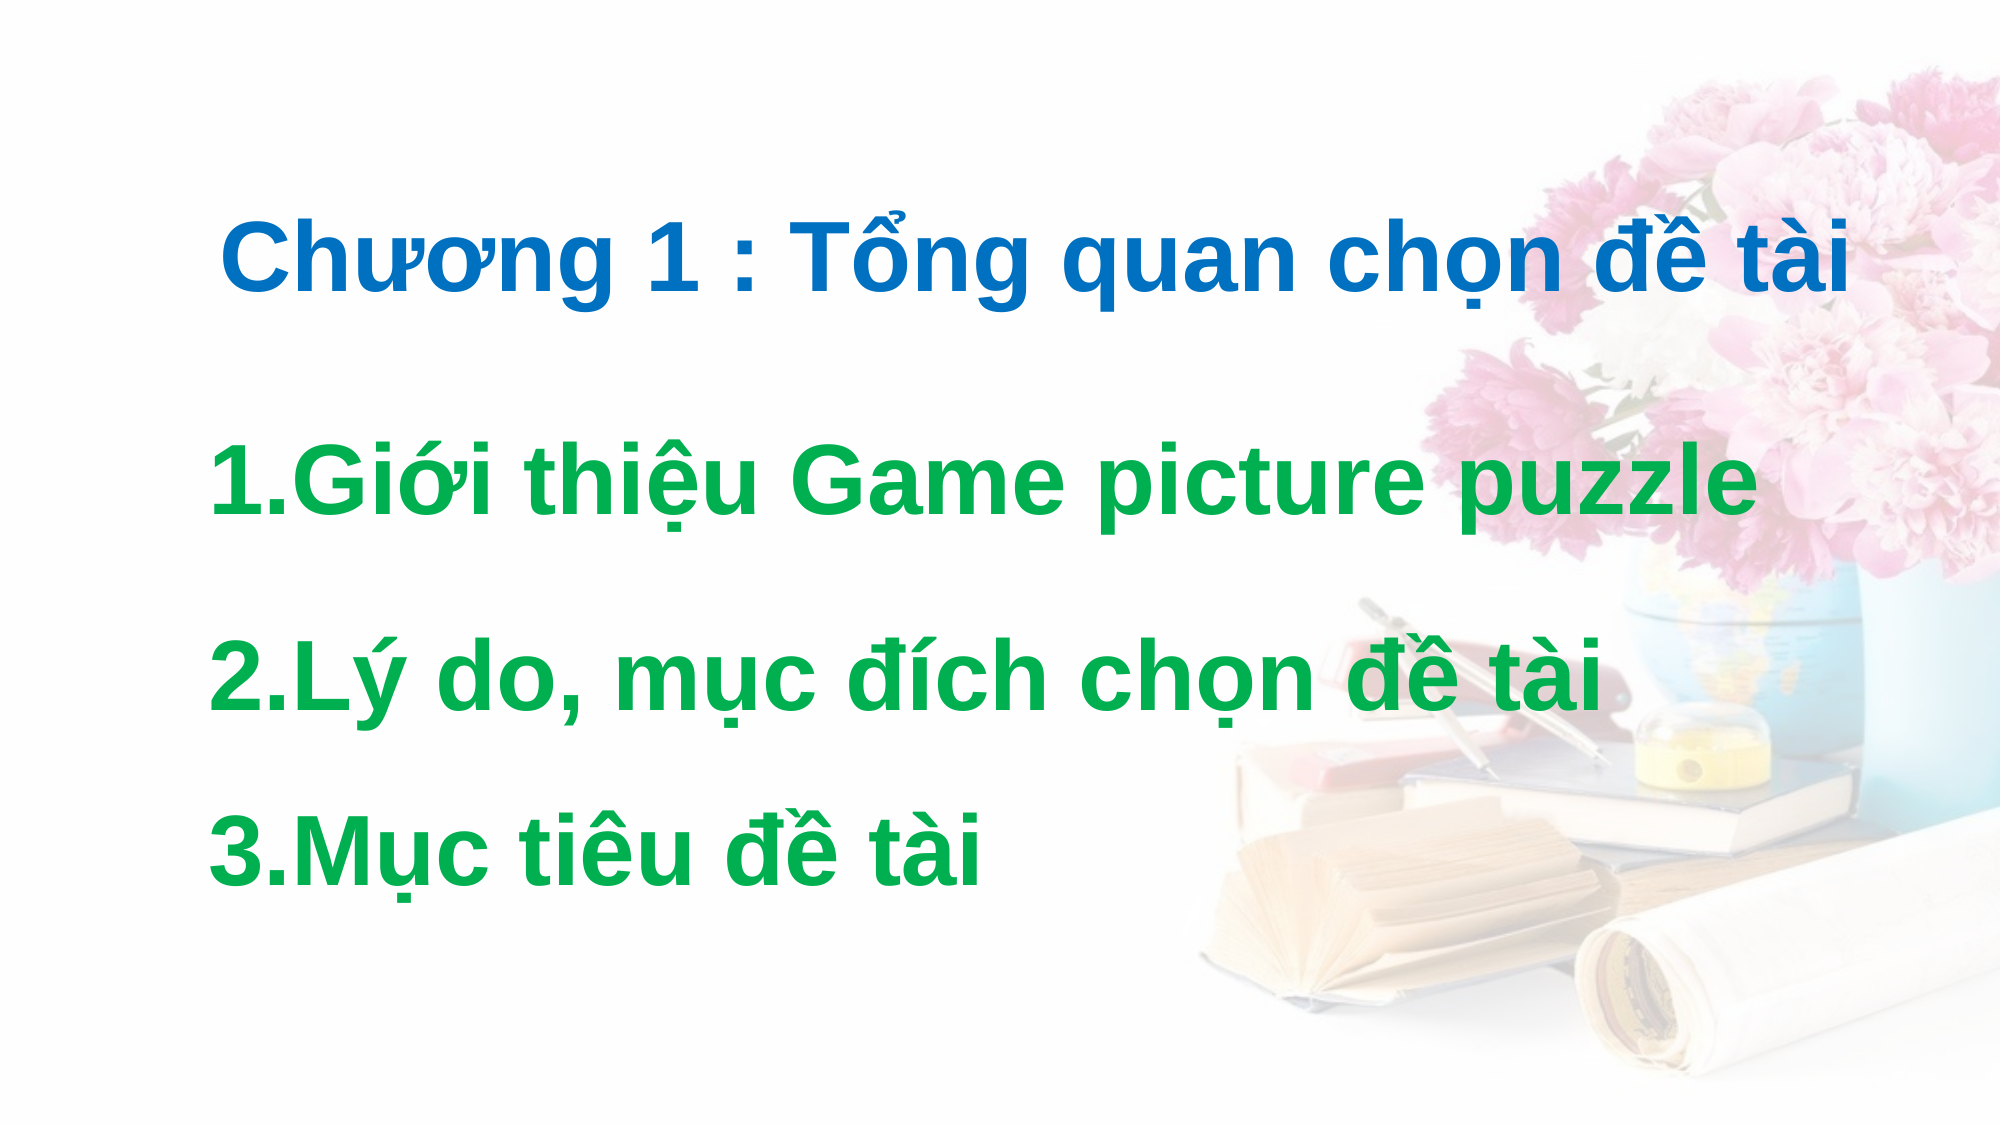

Chương 1 : Tổng quan chọn đề tài
1.Giới thiệu Game picture puzzle
2.Lý do, mục đích chọn đề tài
3.Mục tiêu đề tài